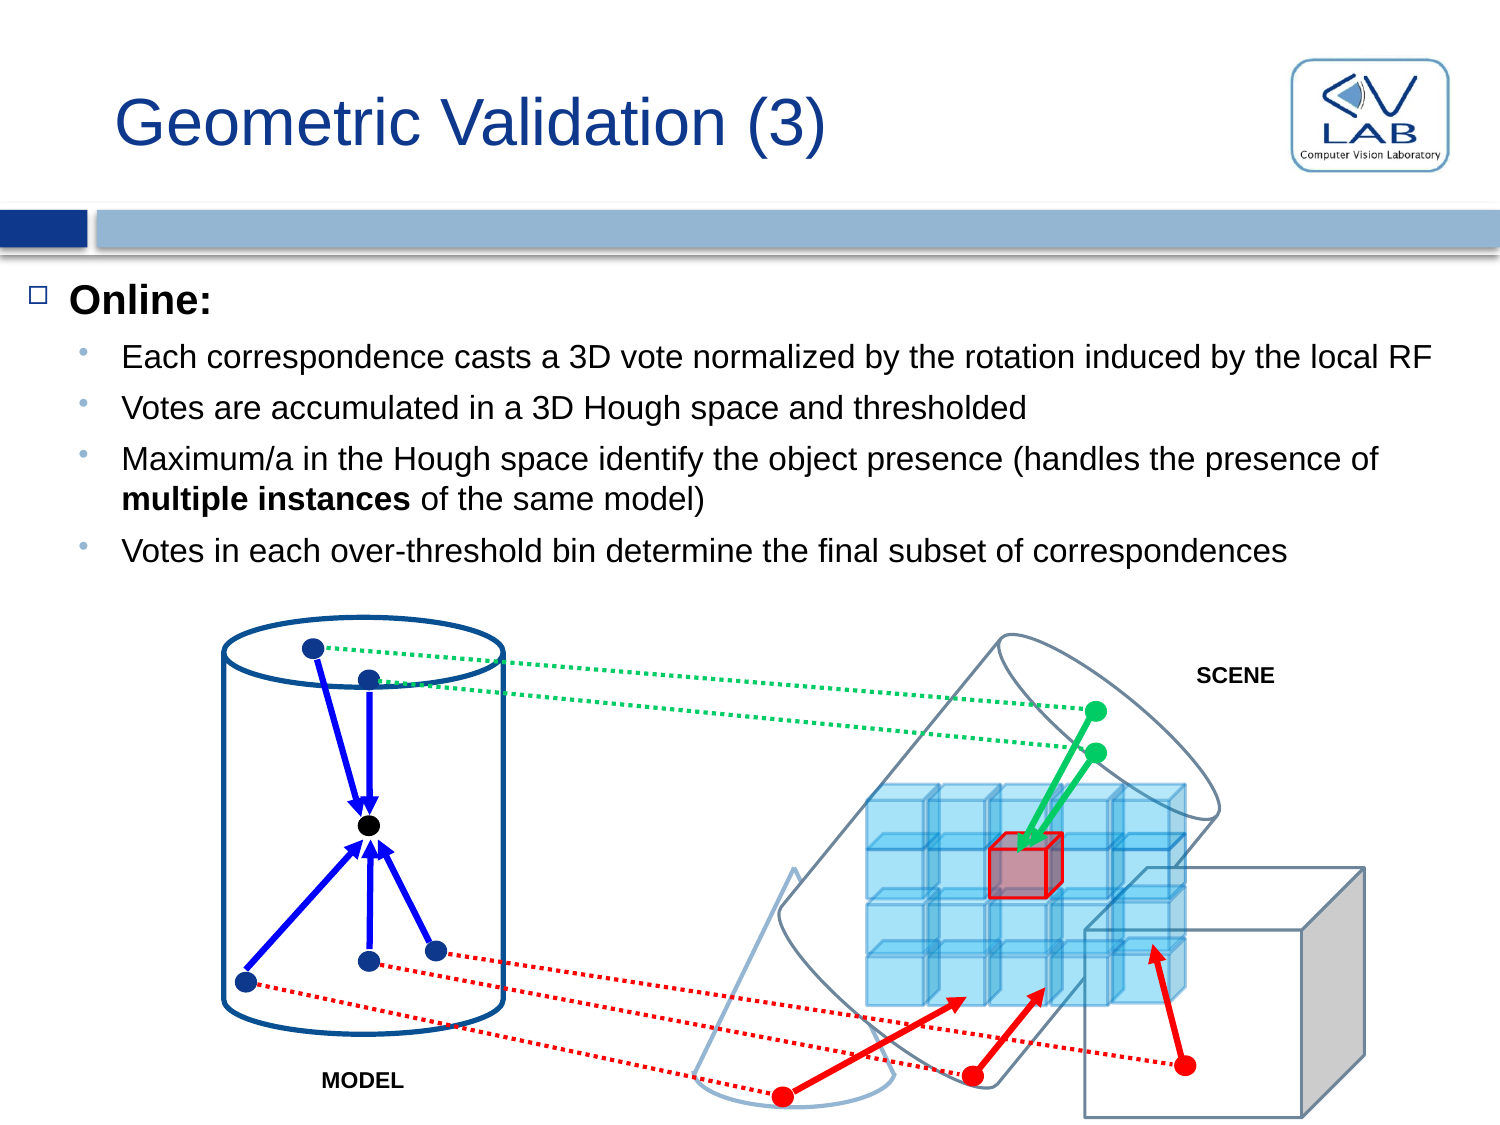

Geometric Validation (3)
Online:
Each correspondence casts a 3D vote normalized by the rotation induced by the local RF
Votes are accumulated in a 3D Hough space and thresholded
Maximum/a in the Hough space identify the object presence (handles the presence of multiple instances of the same model)
Votes in each over-threshold bin determine the final subset of correspondences

SCENE

MODEL